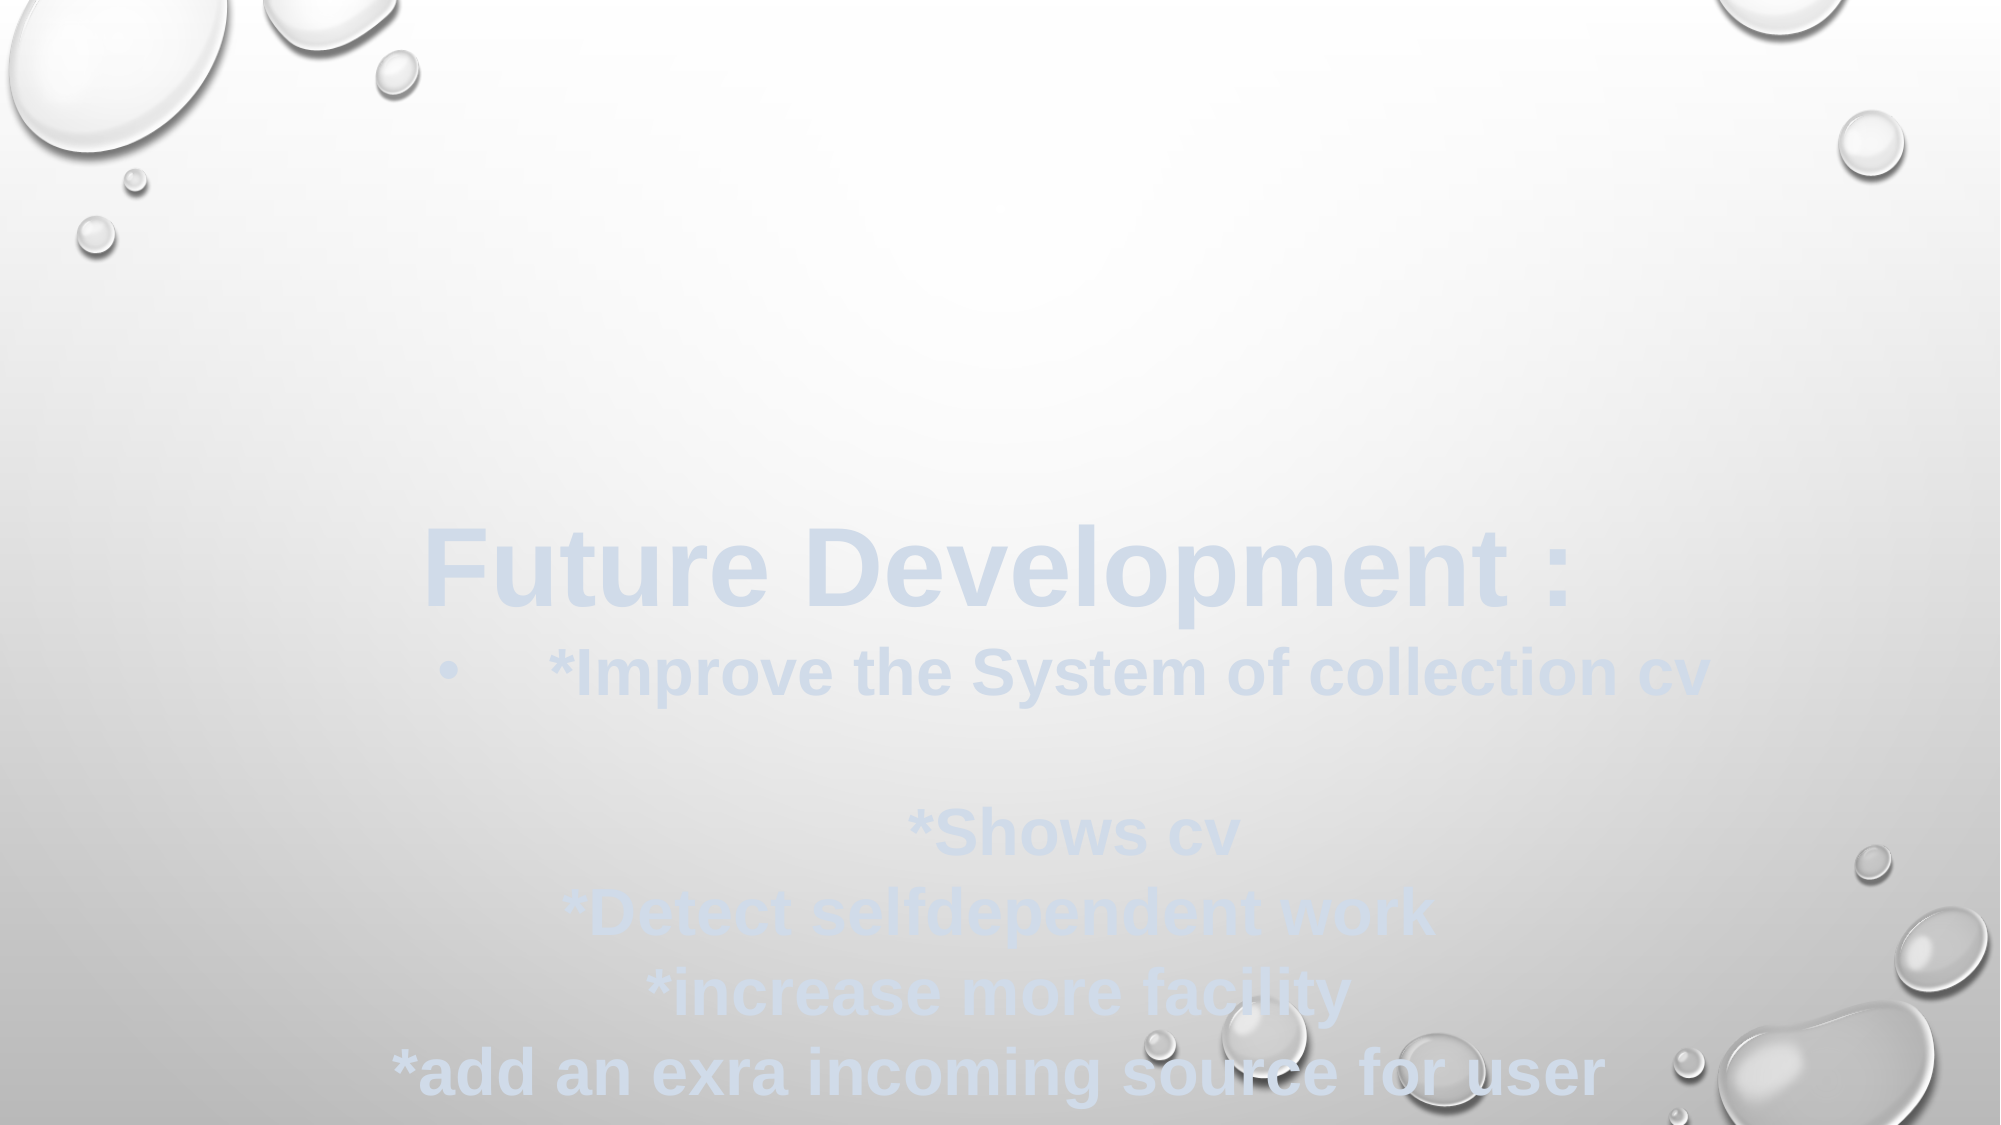

Future Development :
*Improve the System of collection cv

*Shows cv
*Detect selfdependent work
*increase more facility
*add an exra incoming source for user
*plays a vital remove to unemployment